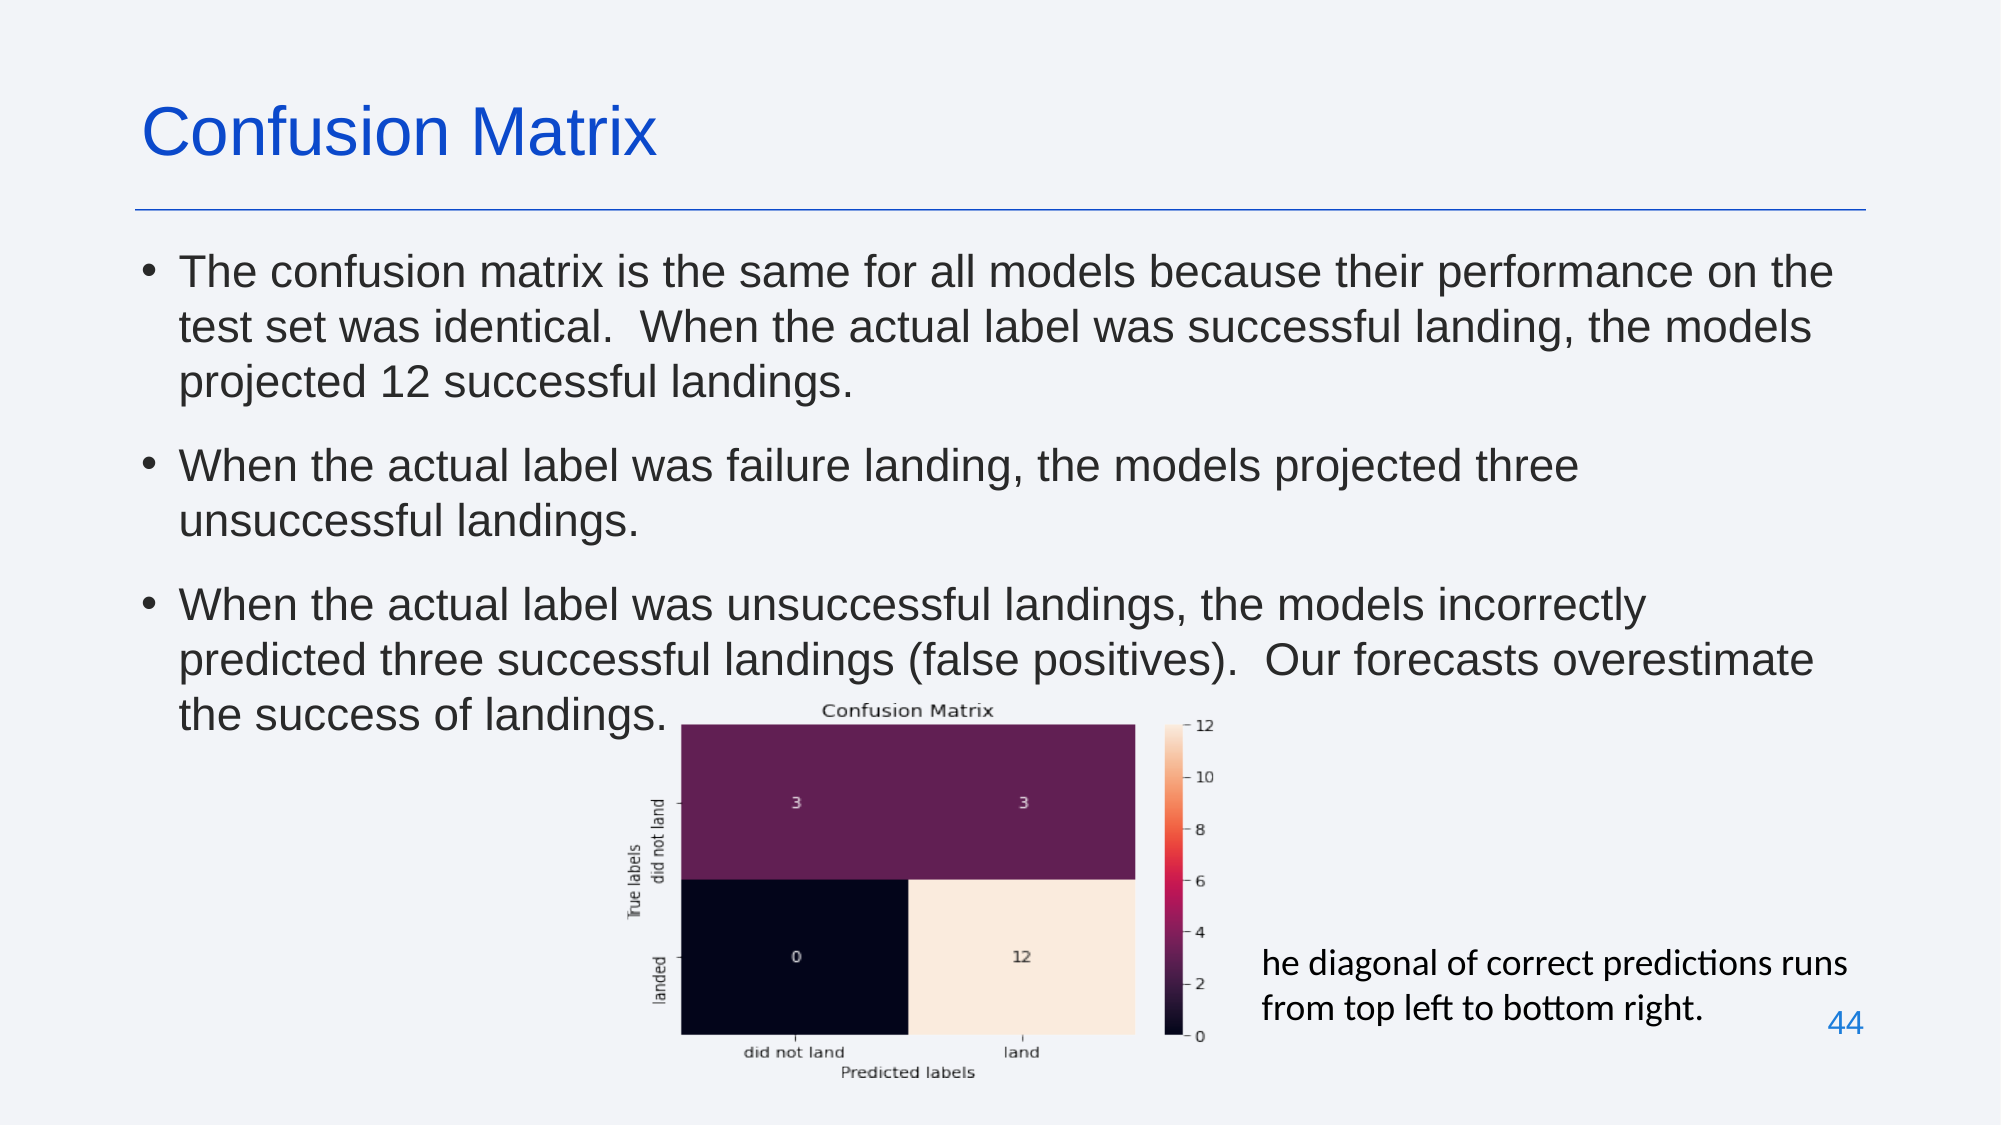

Confusion Matrix
The confusion matrix is the same for all models because their performance on the test set was identical.  When the actual label was successful landing, the models projected 12 successful landings.
When the actual label was failure landing, the models projected three unsuccessful landings.
When the actual label was unsuccessful landings, the models incorrectly predicted three successful landings (false positives).  Our forecasts overestimate the success of landings.

he diagonal of correct predictions runs from top left to bottom right.
44